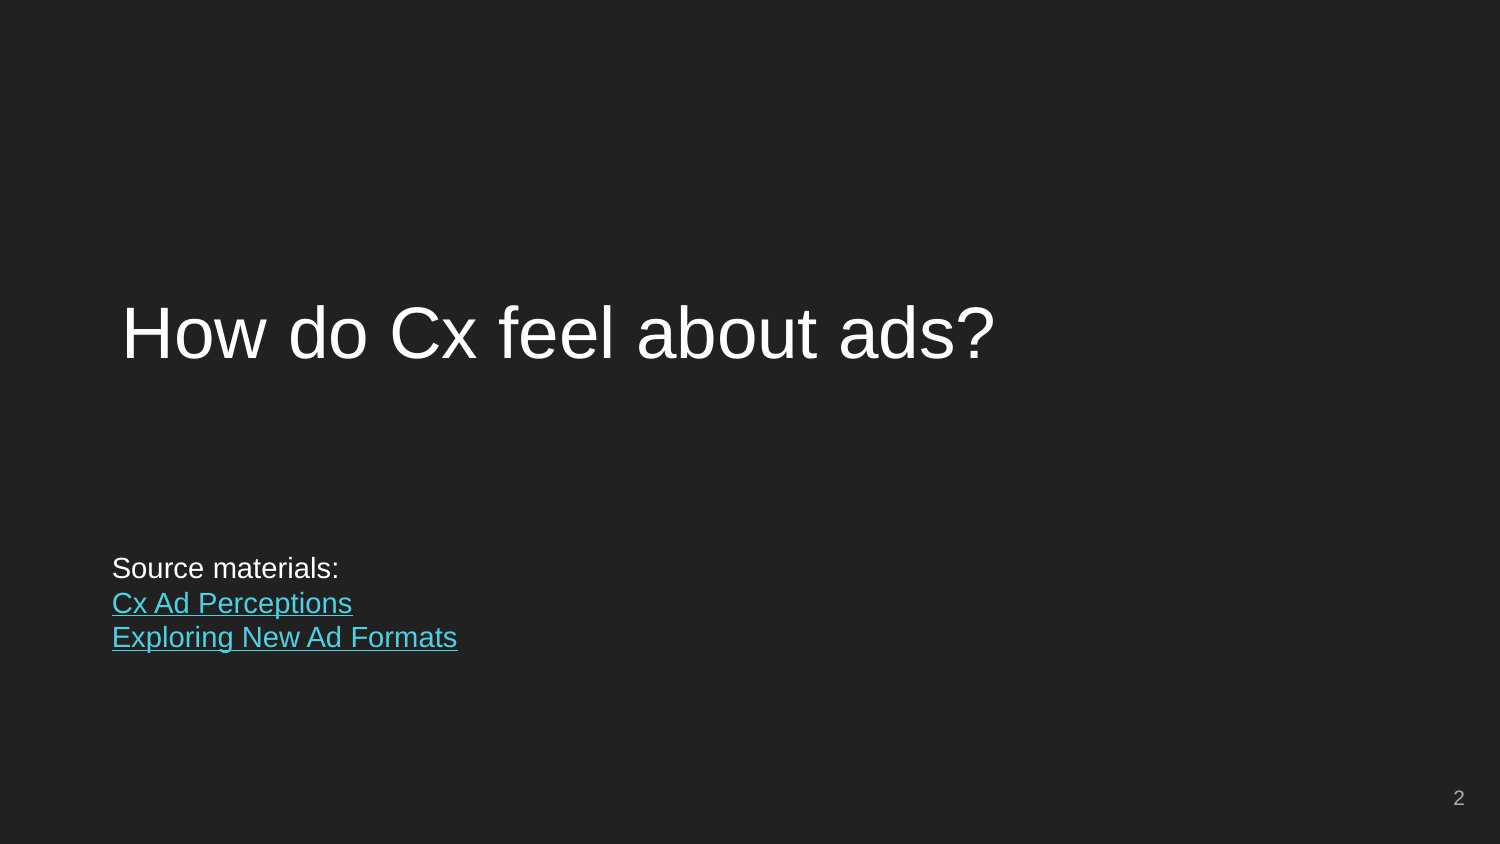

How do Cx feel about ads?
Source materials:
Cx Ad Perceptions
Exploring New Ad Formats
2